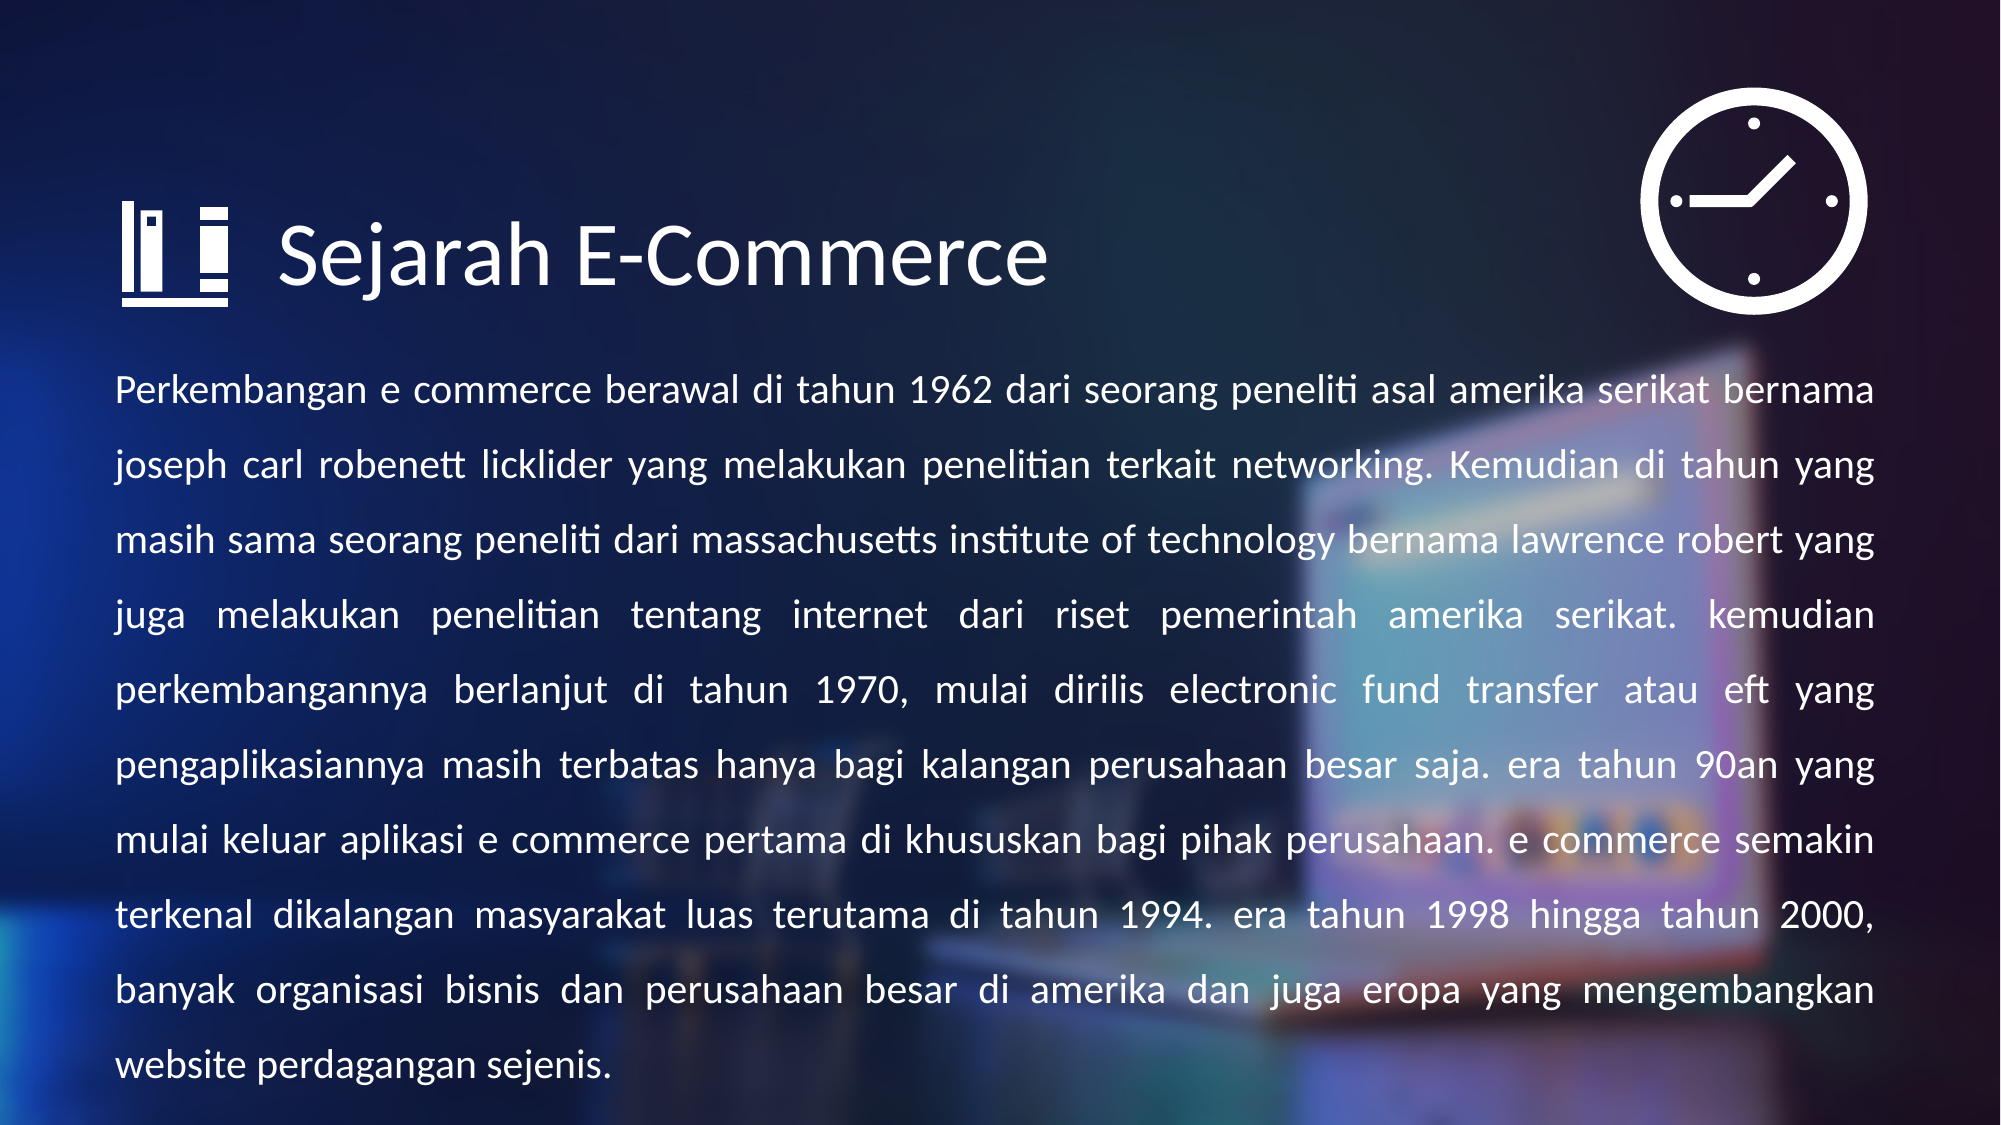

# Sejarah E-Commerce

Perkembangan e commerce berawal di tahun 1962 dari seorang peneliti asal amerika serikat bernama joseph carl robenett licklider yang melakukan penelitian terkait networking. Kemudian di tahun yang masih sama seorang peneliti dari massachusetts institute of technology bernama lawrence robert yang juga melakukan penelitian tentang internet dari riset pemerintah amerika serikat. kemudian perkembangannya berlanjut di tahun 1970, mulai dirilis electronic fund transfer atau eft yang pengaplikasiannya masih terbatas hanya bagi kalangan perusahaan besar saja. era tahun 90an yang mulai keluar aplikasi e commerce pertama di khususkan bagi pihak perusahaan. e commerce semakin terkenal dikalangan masyarakat luas terutama di tahun 1994. era tahun 1998 hingga tahun 2000, banyak organisasi bisnis dan perusahaan besar di amerika dan juga eropa yang mengembangkan website perdagangan sejenis.